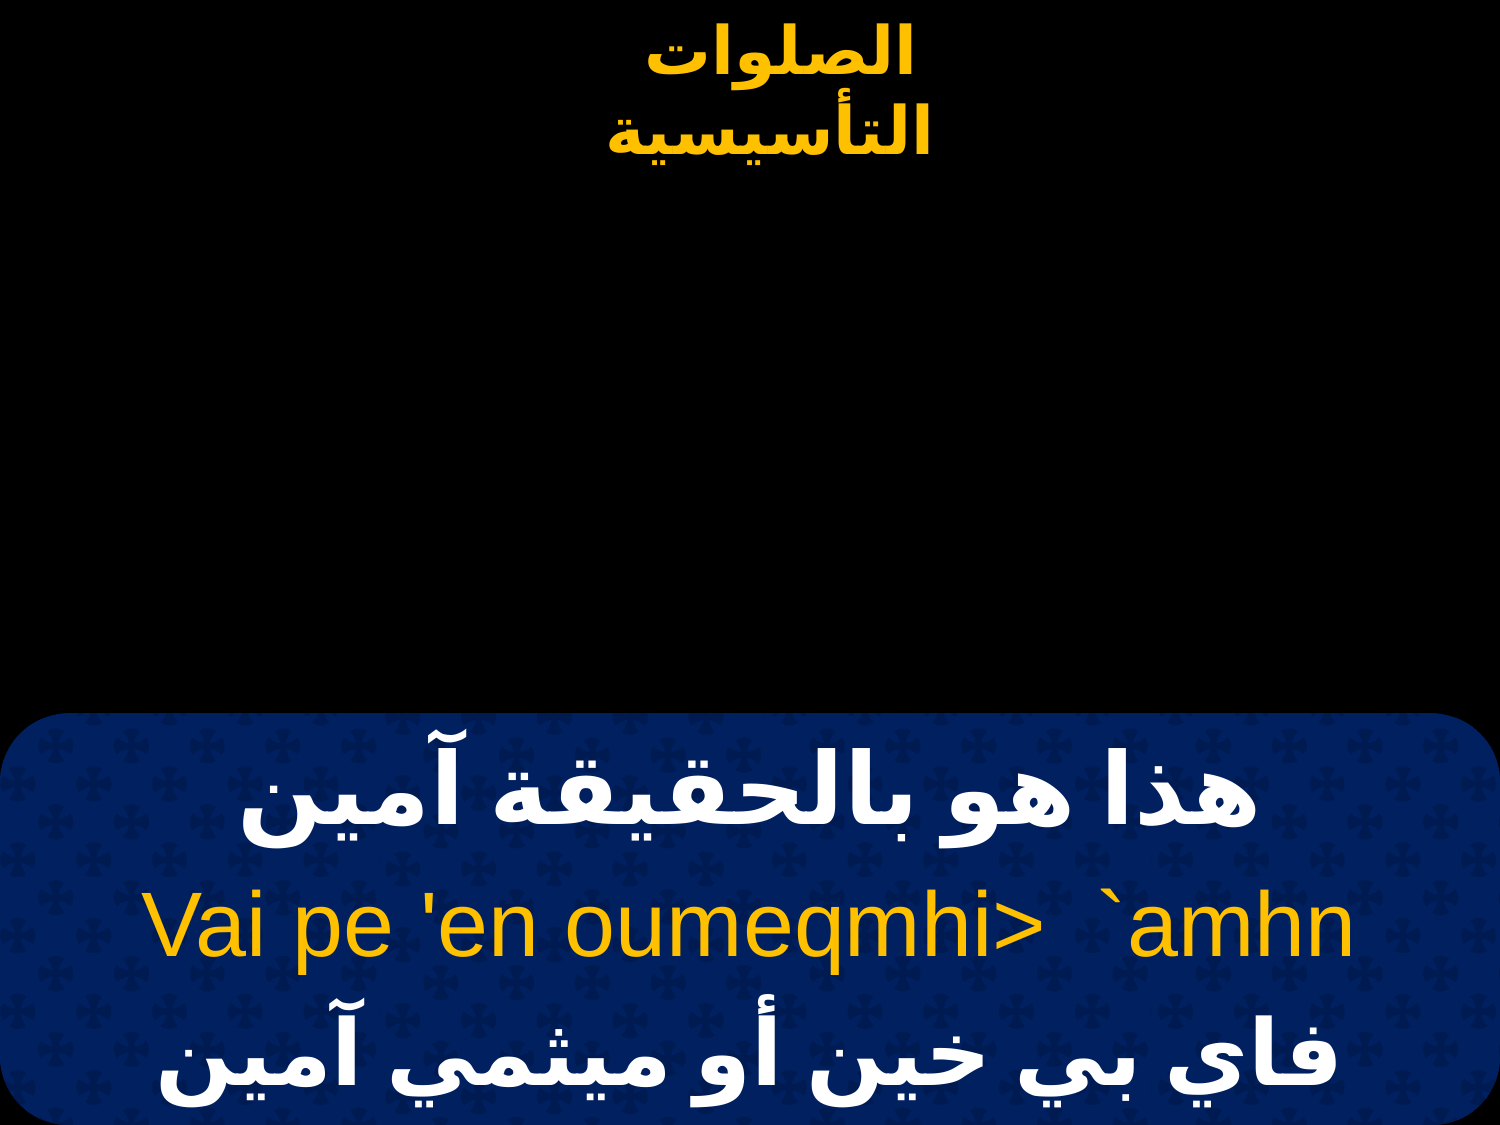

# هذا هو بالحقيقة آمين
Vai pe 'en oumeqmhi>  `amhn
فاي بي خين أو ميثمي آمين